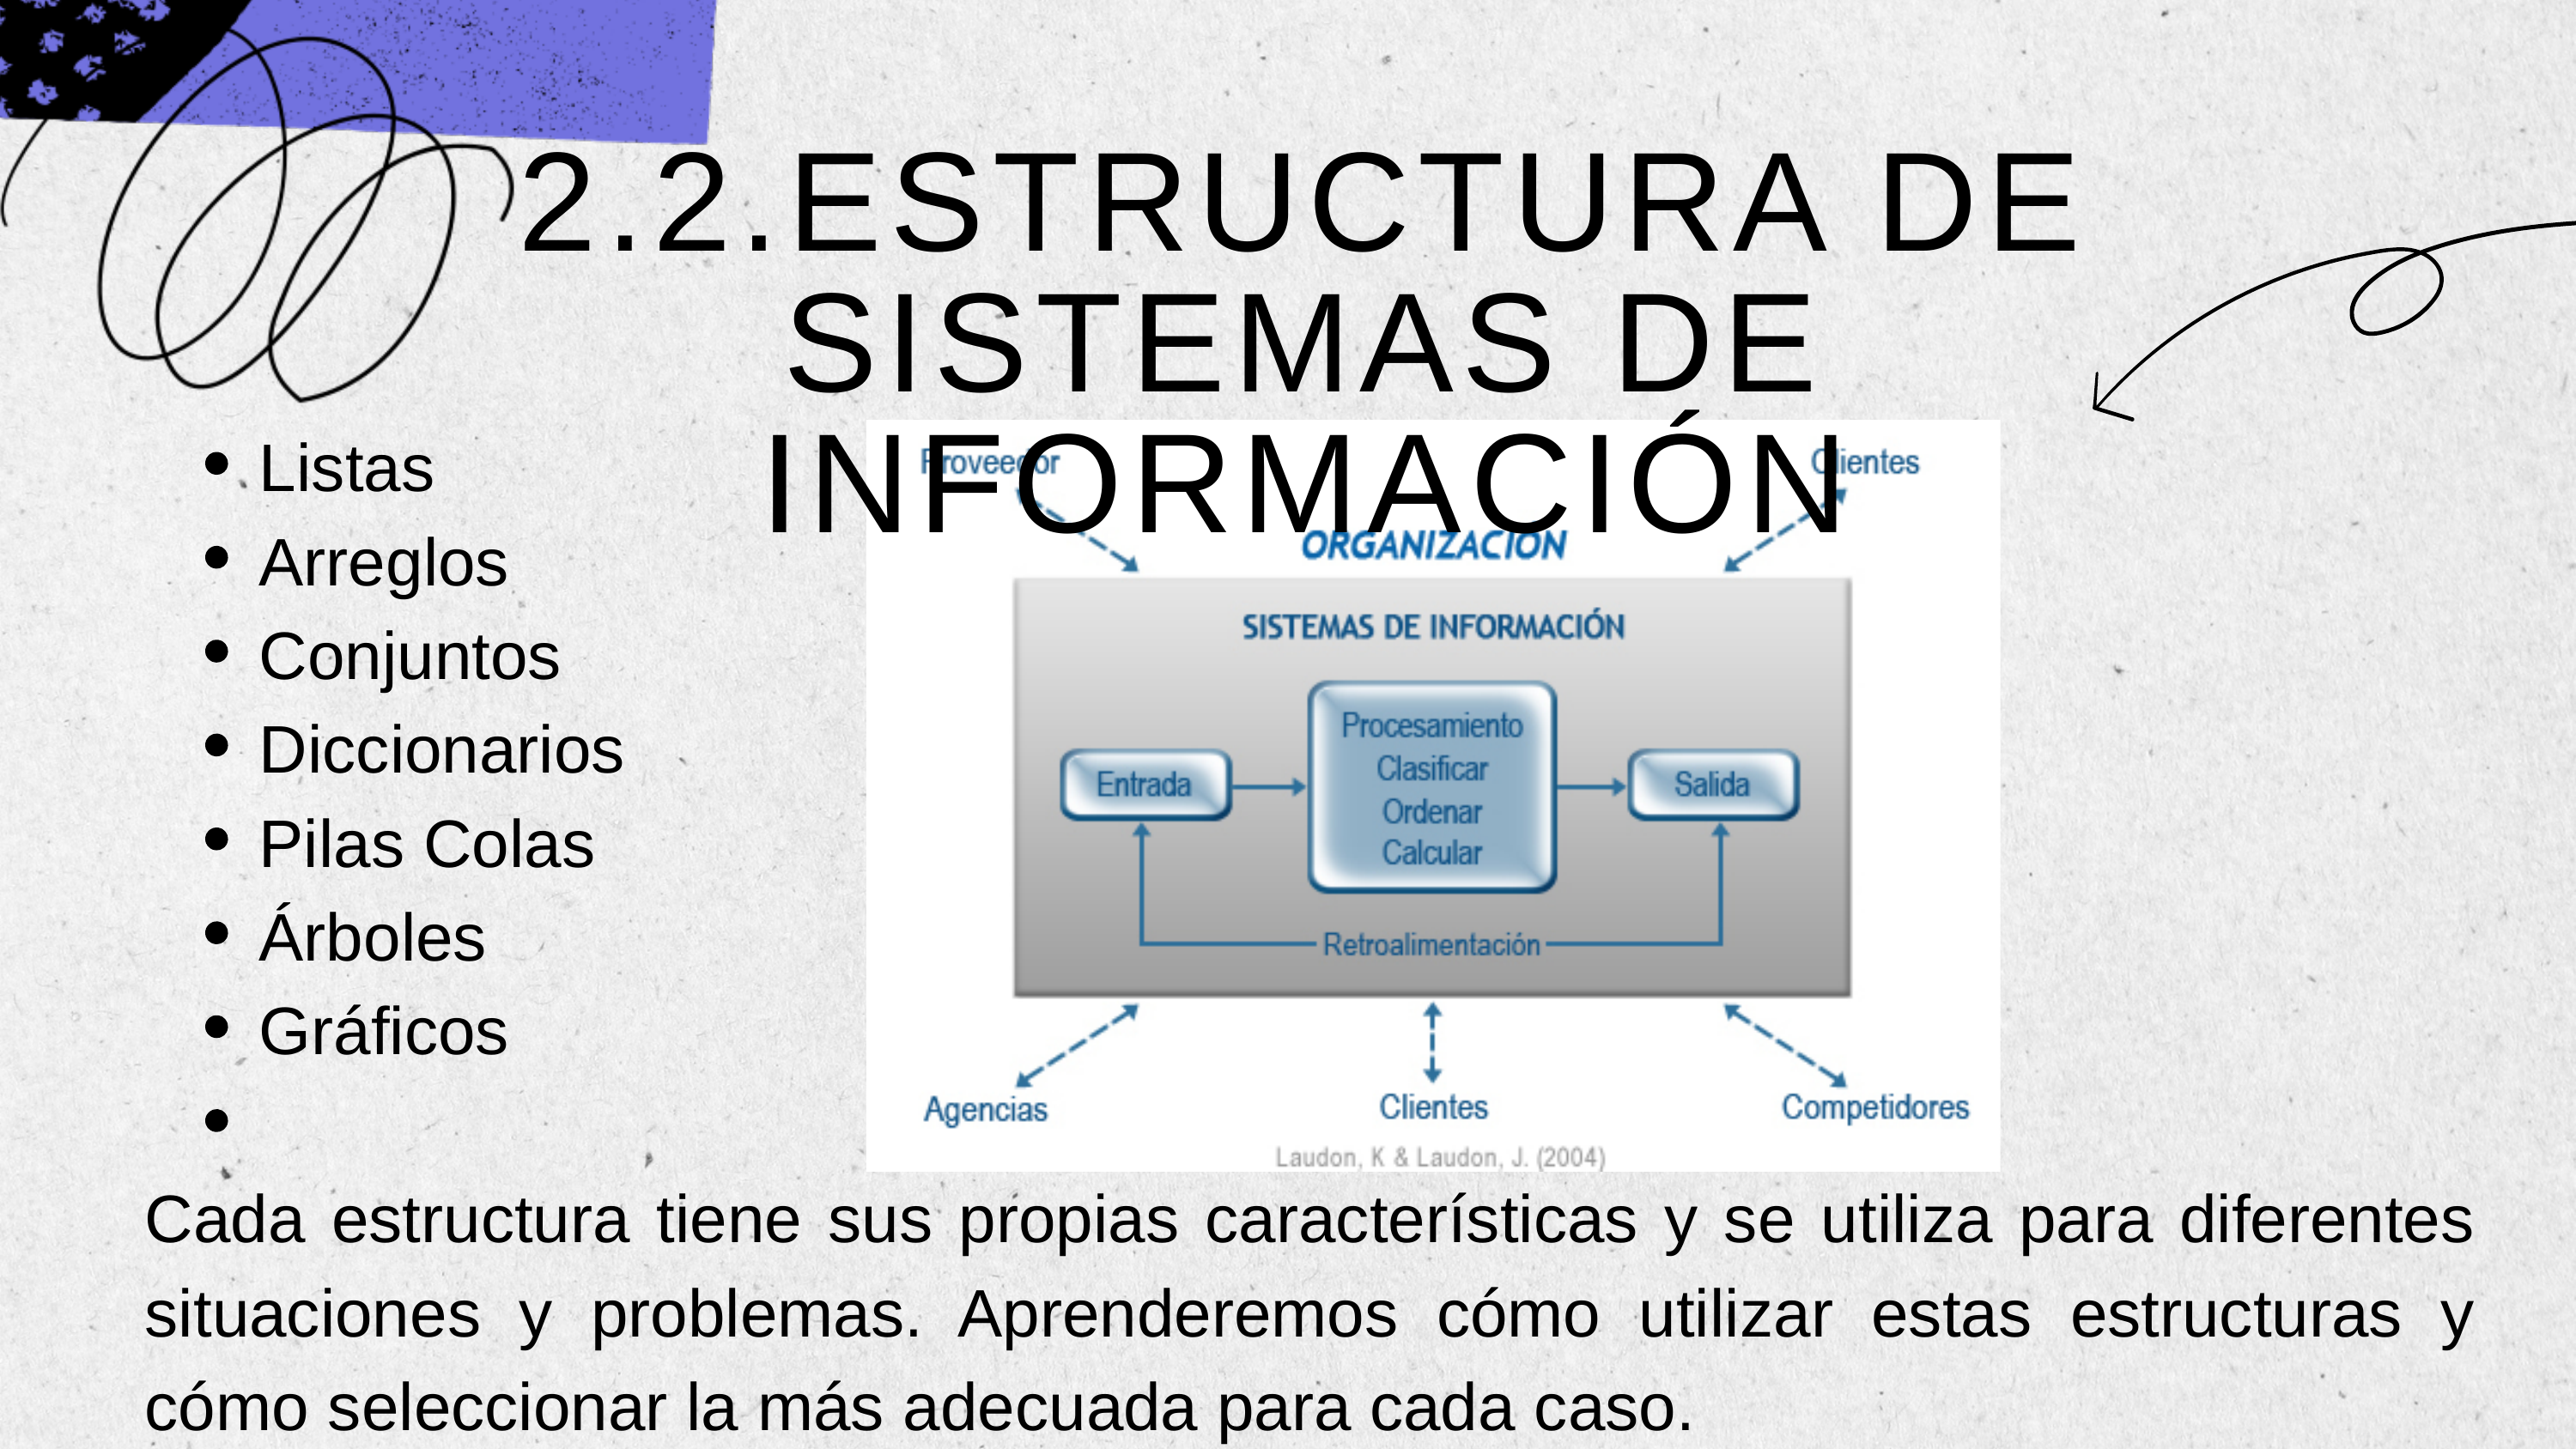

2.2.ESTRUCTURA DE SISTEMAS DE INFORMACIÓN

Listas Arreglos Conjuntos Diccionarios Pilas Colas Árboles Gráficos

Cada estructura tiene sus propias características y se utiliza para diferentes situaciones y problemas. Aprenderemos cómo utilizar estas estructuras y cómo seleccionar la más adecuada para cada caso.